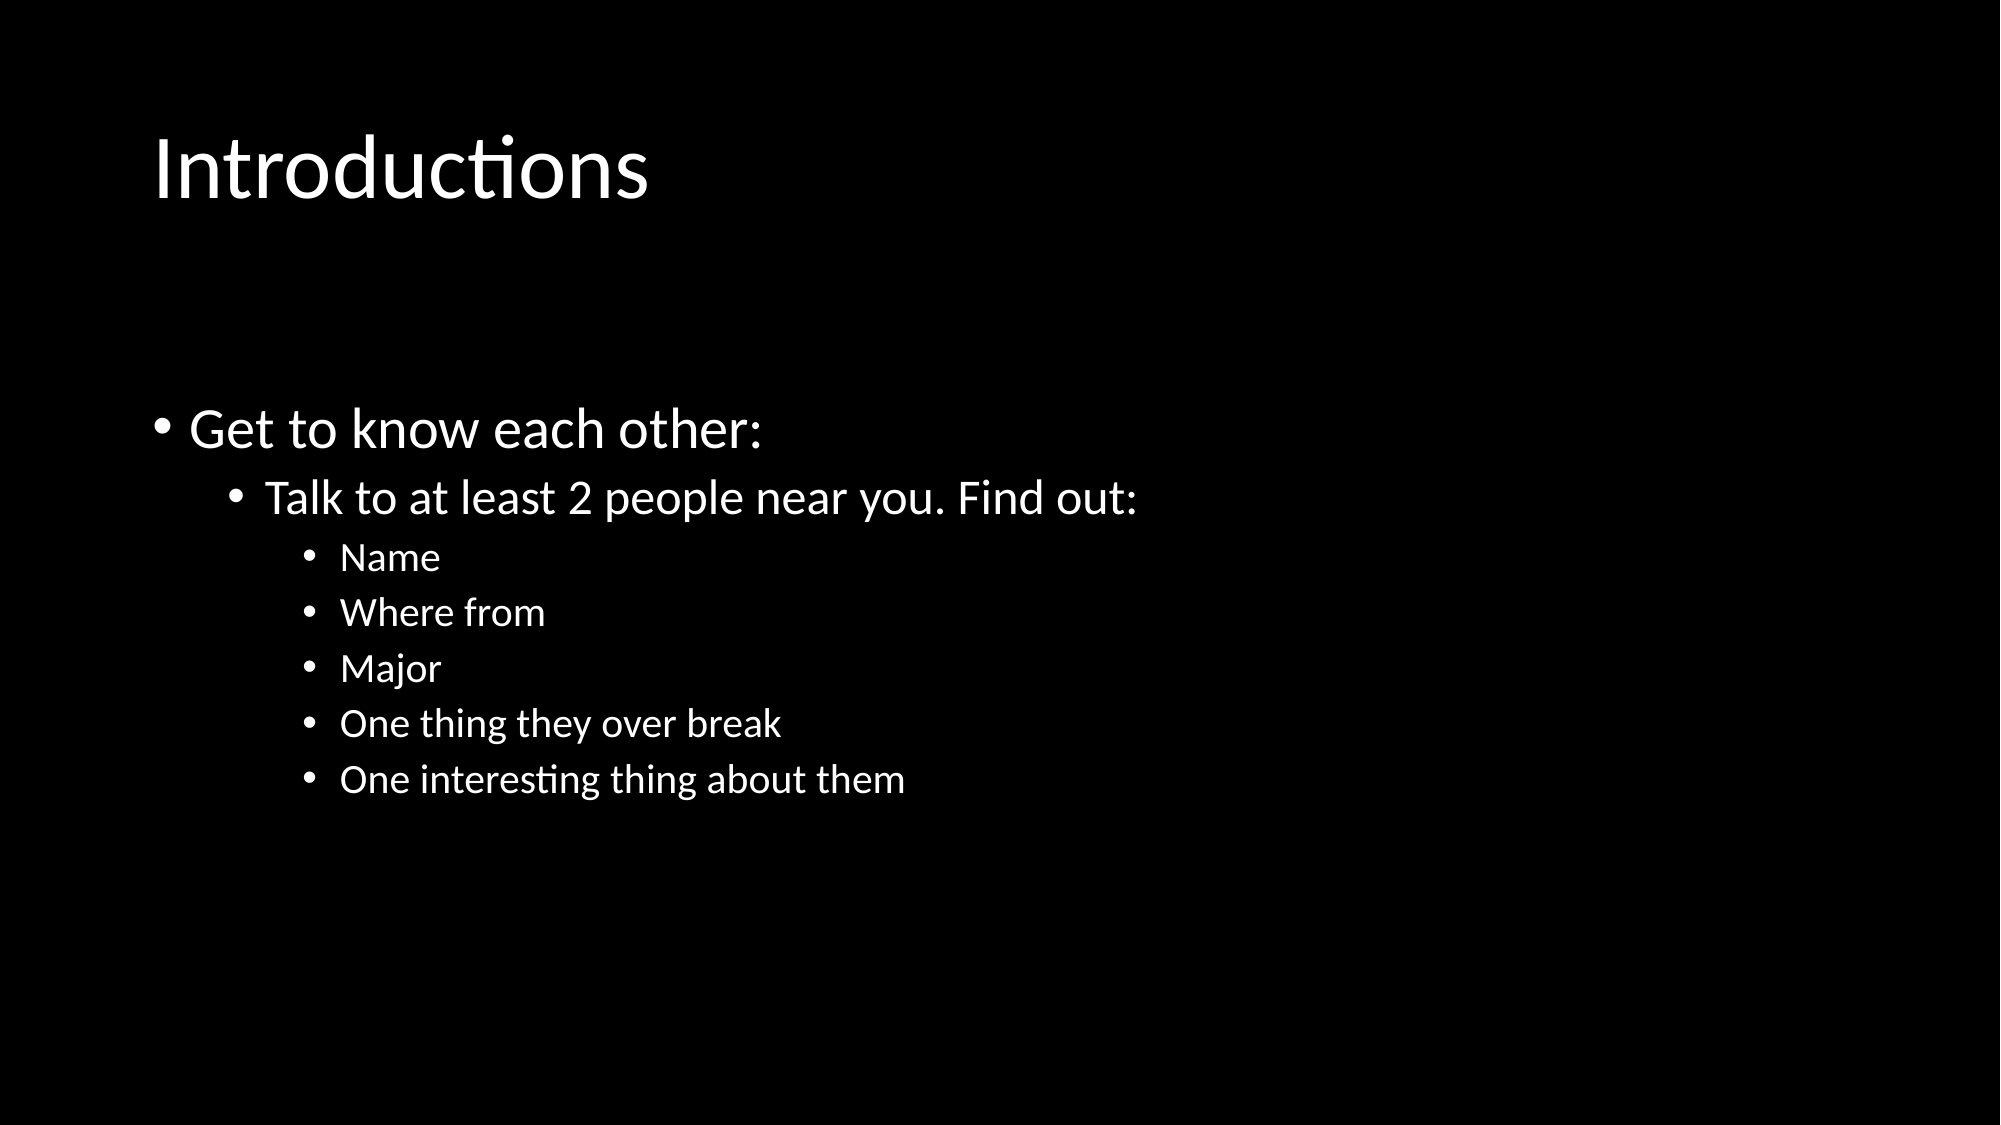

# Introductions

Get to know each other:
Talk to at least 2 people near you. Find out:
Name
Where from
Major
One thing they over break
One interesting thing about them